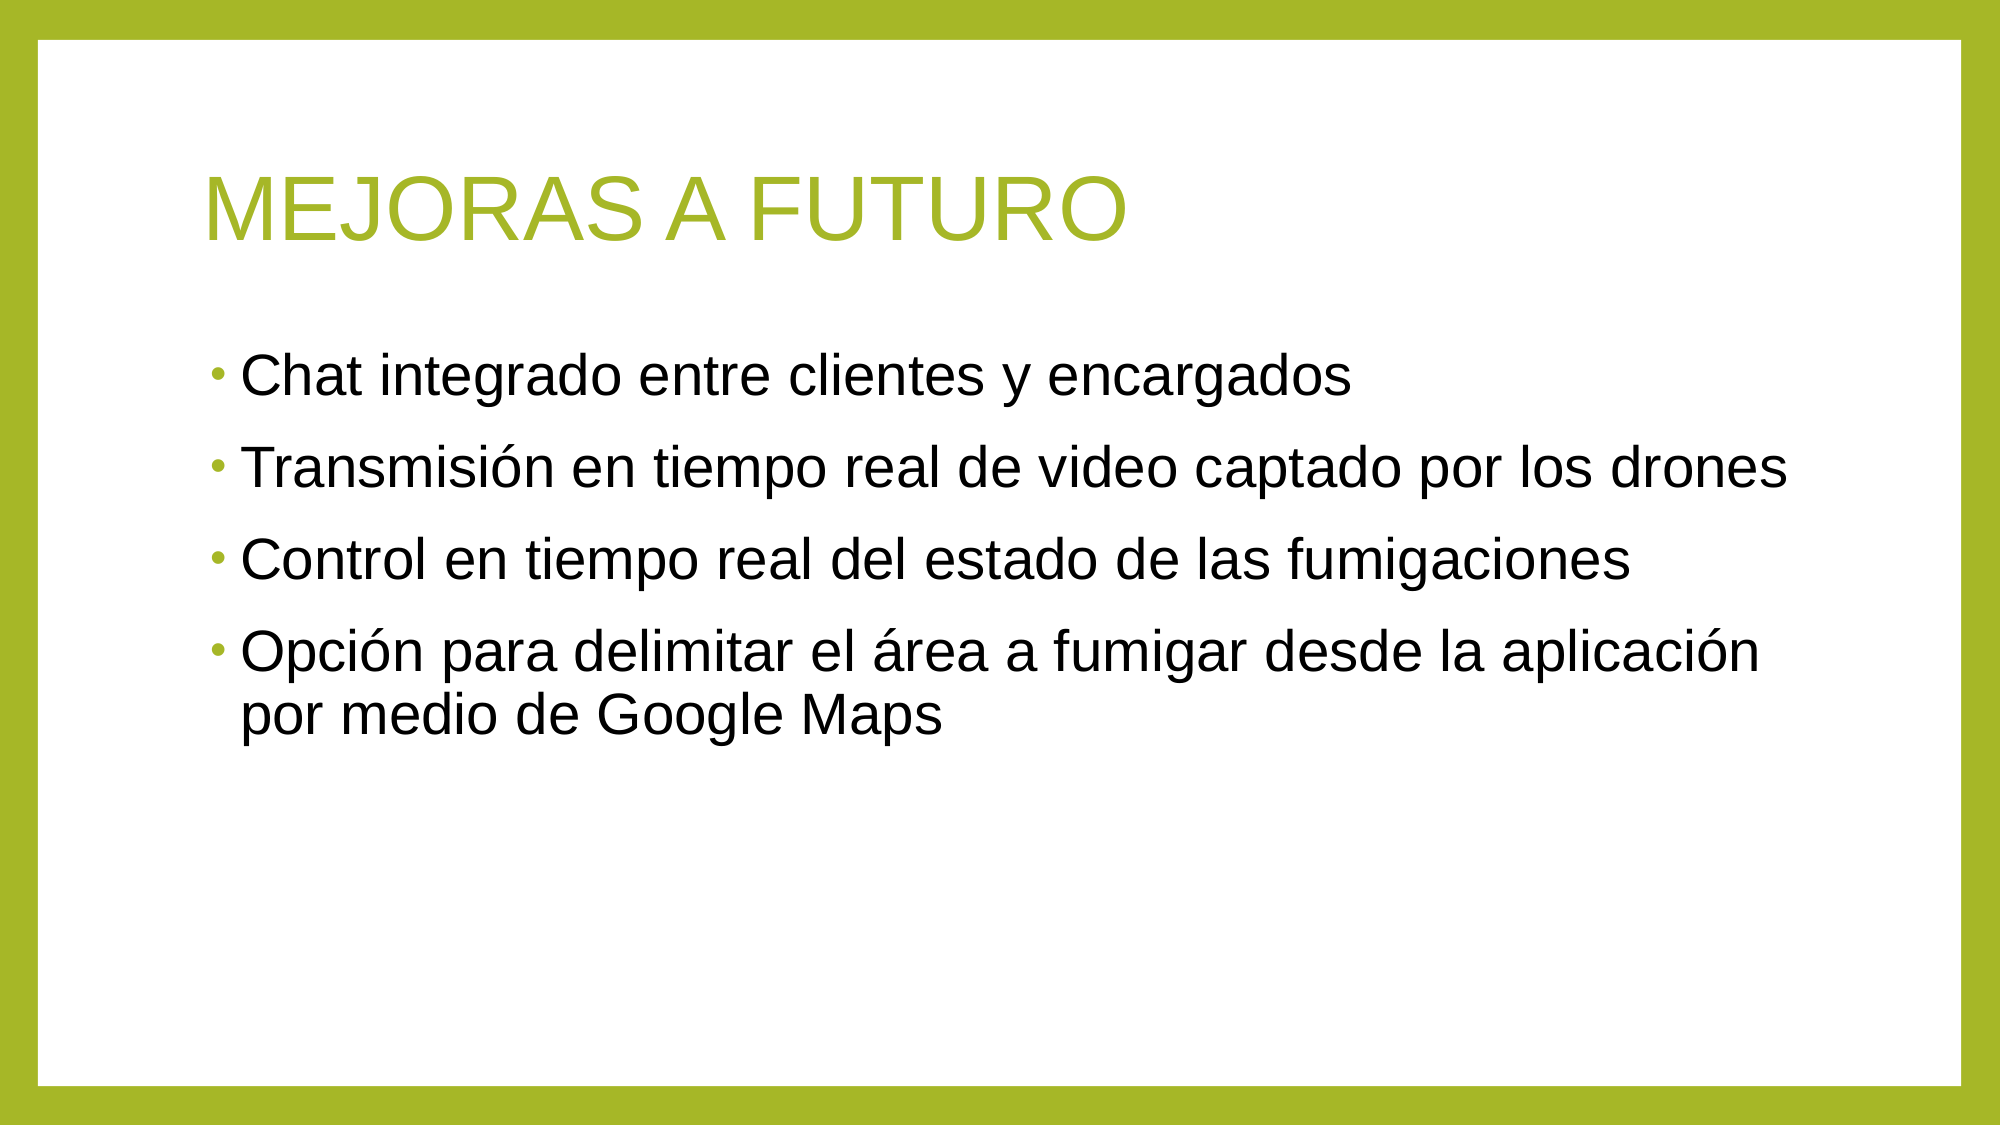

# MEJORAS A FUTURO
Chat integrado entre clientes y encargados
Transmisión en tiempo real de video captado por los drones
Control en tiempo real del estado de las fumigaciones
Opción para delimitar el área a fumigar desde la aplicación por medio de Google Maps